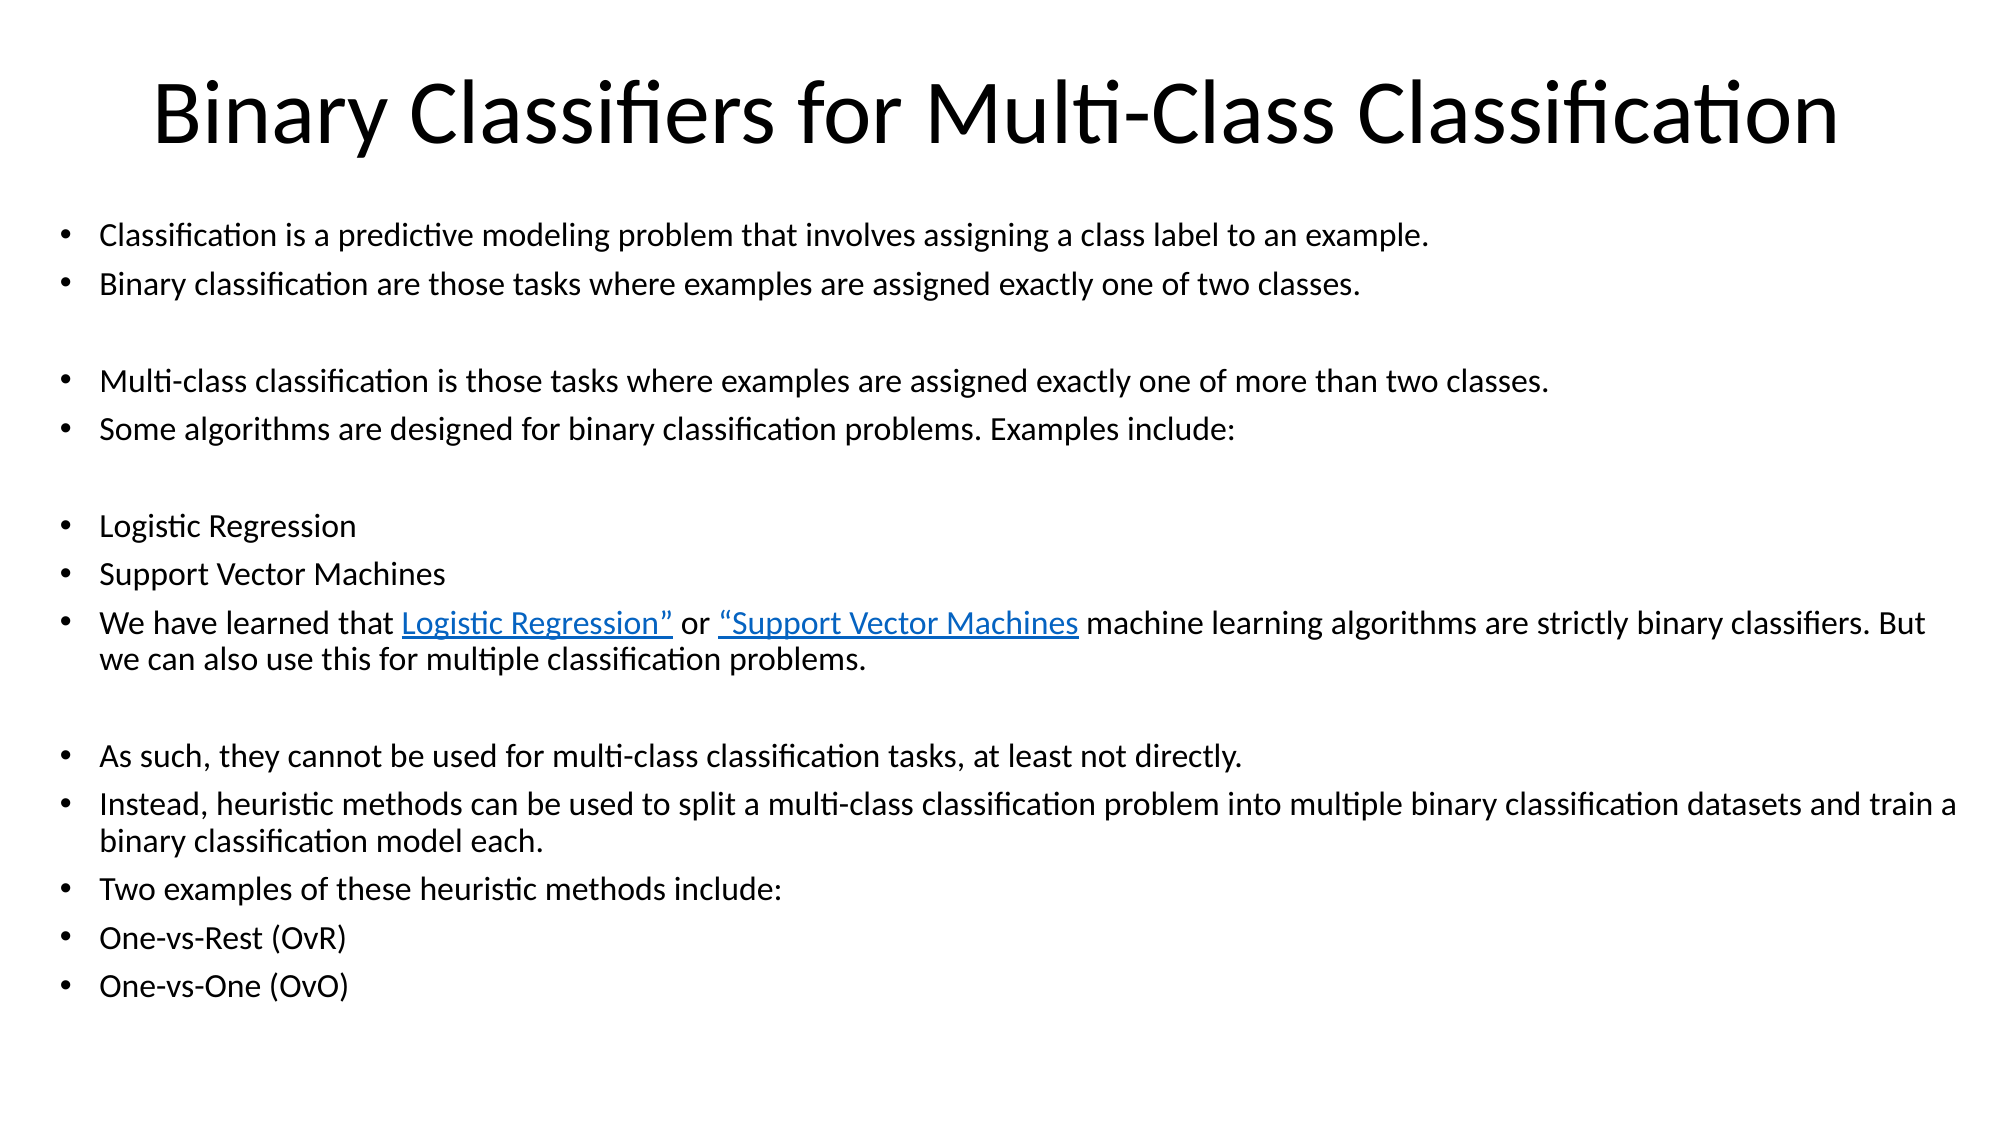

# Binary Classifiers for Multi-Class Classification
Classification is a predictive modeling problem that involves assigning a class label to an example.
Binary classification are those tasks where examples are assigned exactly one of two classes.

Multi-class classification is those tasks where examples are assigned exactly one of more than two classes.
Some algorithms are designed for binary classification problems. Examples include:

Logistic Regression
Support Vector Machines
We have learned that Logistic Regression” or “Support Vector Machines machine learning algorithms are strictly binary classifiers. But we can also use this for multiple classification problems.

As such, they cannot be used for multi-class classification tasks, at least not directly.
Instead, heuristic methods can be used to split a multi-class classification problem into multiple binary classification datasets and train a binary classification model each.
Two examples of these heuristic methods include:
One-vs-Rest (OvR)
One-vs-One (OvO)